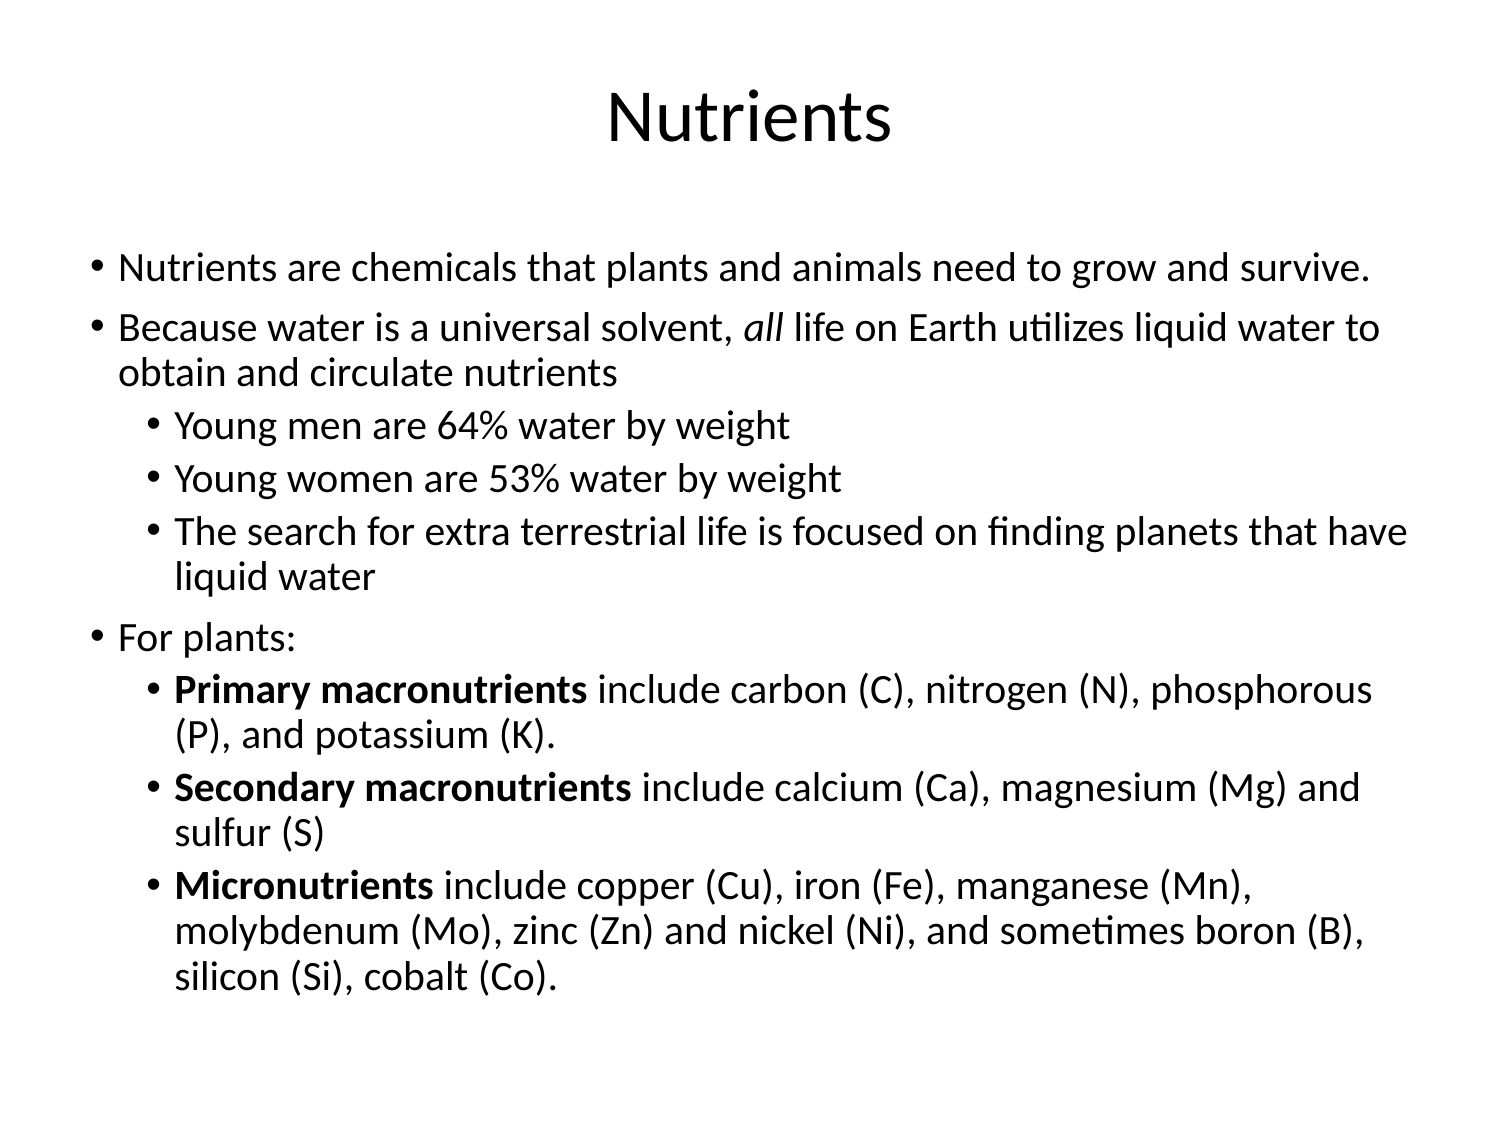

# Nutrients
Nutrients are chemicals that plants and animals need to grow and survive.
Because water is a universal solvent, all life on Earth utilizes liquid water to obtain and circulate nutrients
Young men are 64% water by weight
Young women are 53% water by weight
The search for extra terrestrial life is focused on finding planets that have liquid water
For plants:
Primary macronutrients include carbon (C), nitrogen (N), phosphorous (P), and potassium (K).
Secondary macronutrients include calcium (Ca), magnesium (Mg) and sulfur (S)
Micronutrients include copper (Cu), iron (Fe), manganese (Mn), molybdenum (Mo), zinc (Zn) and nickel (Ni), and sometimes boron (B), silicon (Si), cobalt (Co).

10